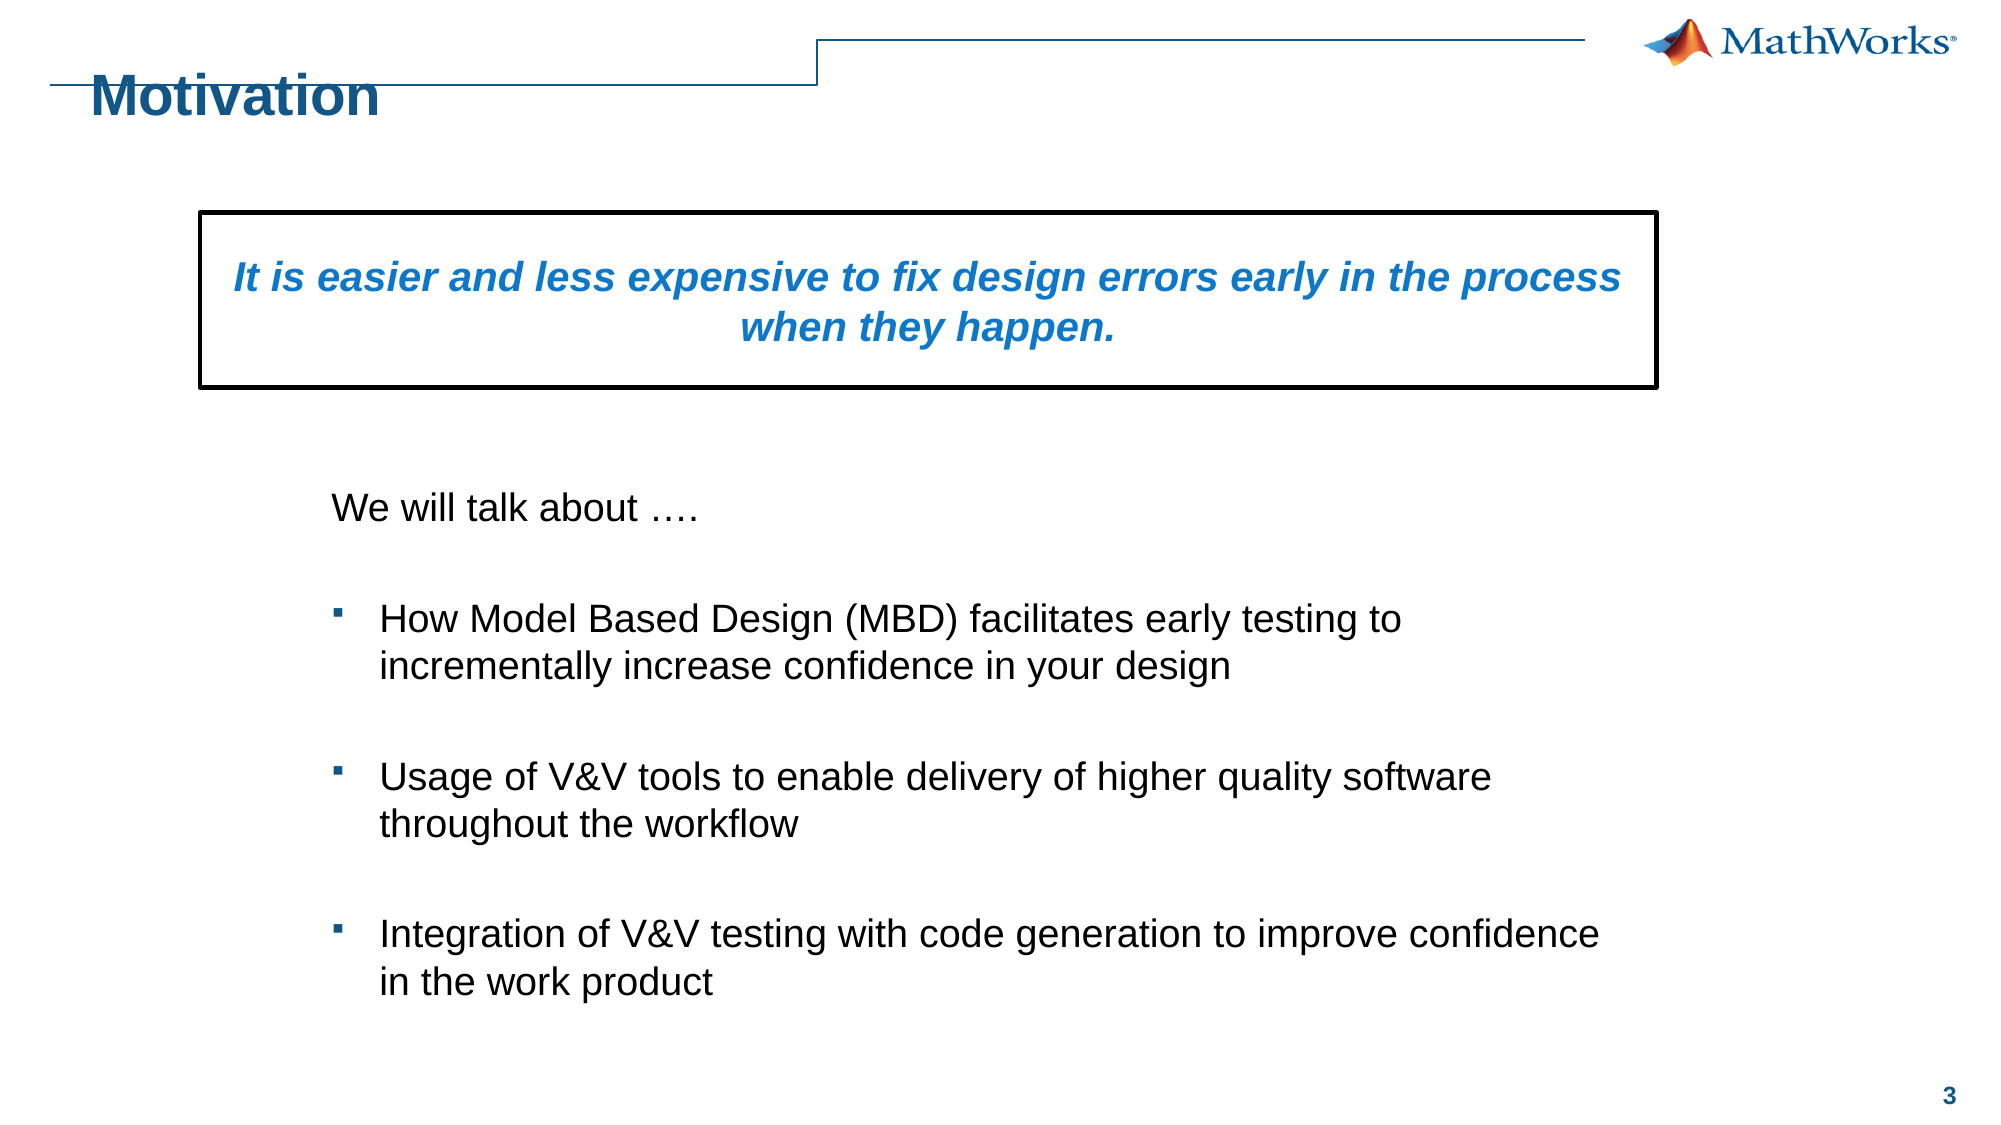

# Motivation
It is easier and less expensive to fix design errors early in the process when they happen.
We will talk about ….

How Model Based Design (MBD) facilitates early testing to incrementally increase confidence in your design

Usage of V&V tools to enable delivery of higher quality software throughout the workflow

Integration of V&V testing with code generation to improve confidence in the work product